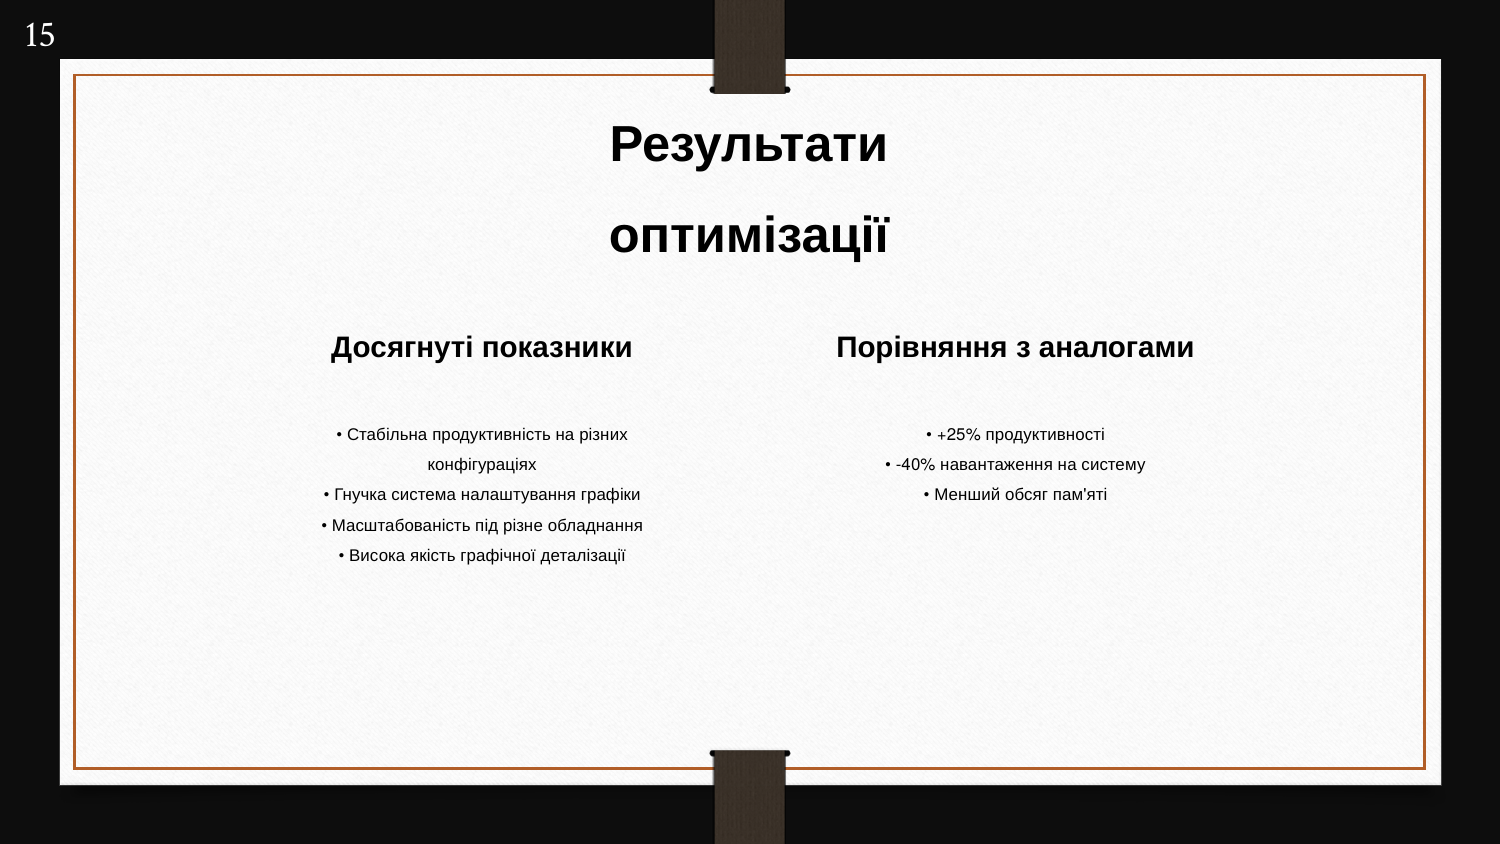

15
Результати оптимізації
Досягнуті показники
Порівняння з аналогами
• Стабільна продуктивність на різних конфігураціях
• Гнучка система налаштування графіки
• Масштабованість під різне обладнання
• Висока якість графічної деталізації
• +25% продуктивності
• -40% навантаження на систему
• Менший обсяг пам'яті